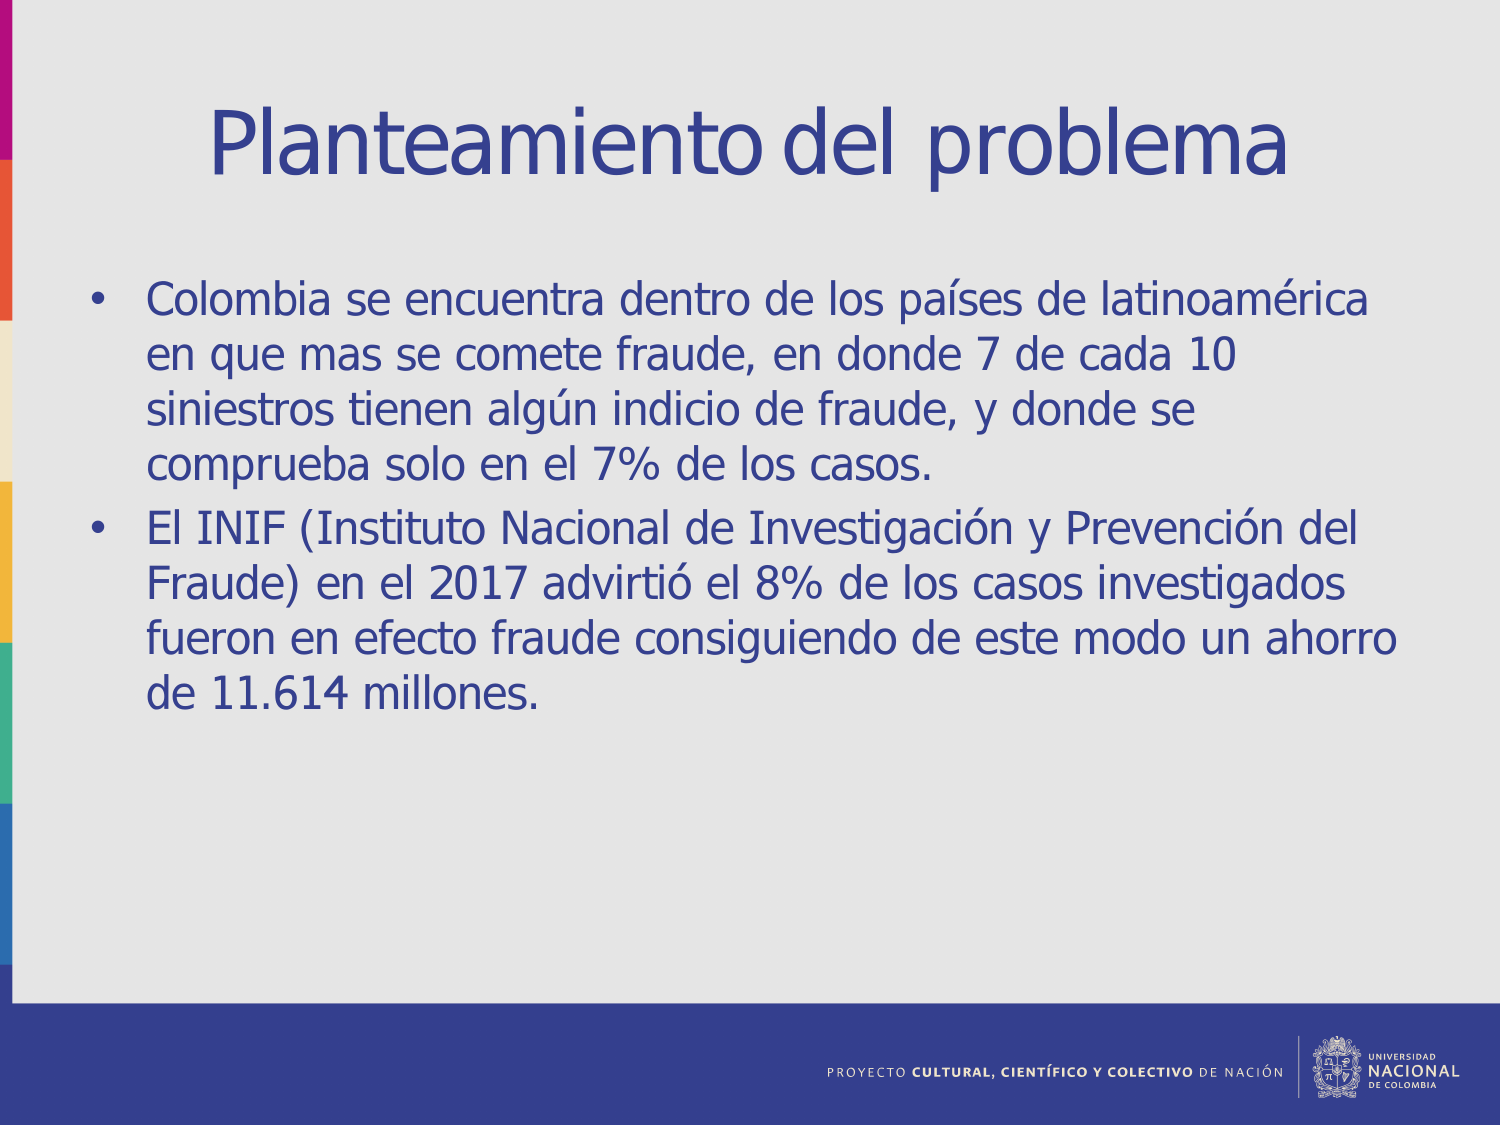

# Planteamiento del problema
Colombia se encuentra dentro de los países de latinoamérica en que mas se comete fraude, en donde 7 de cada 10 siniestros tienen algún indicio de fraude, y donde se comprueba solo en el 7% de los casos.
El INIF (Instituto Nacional de Investigación y Prevención del Fraude) en el 2017 advirtió el 8% de los casos investigados fueron en efecto fraude consiguiendo de este modo un ahorro de 11.614 millones.